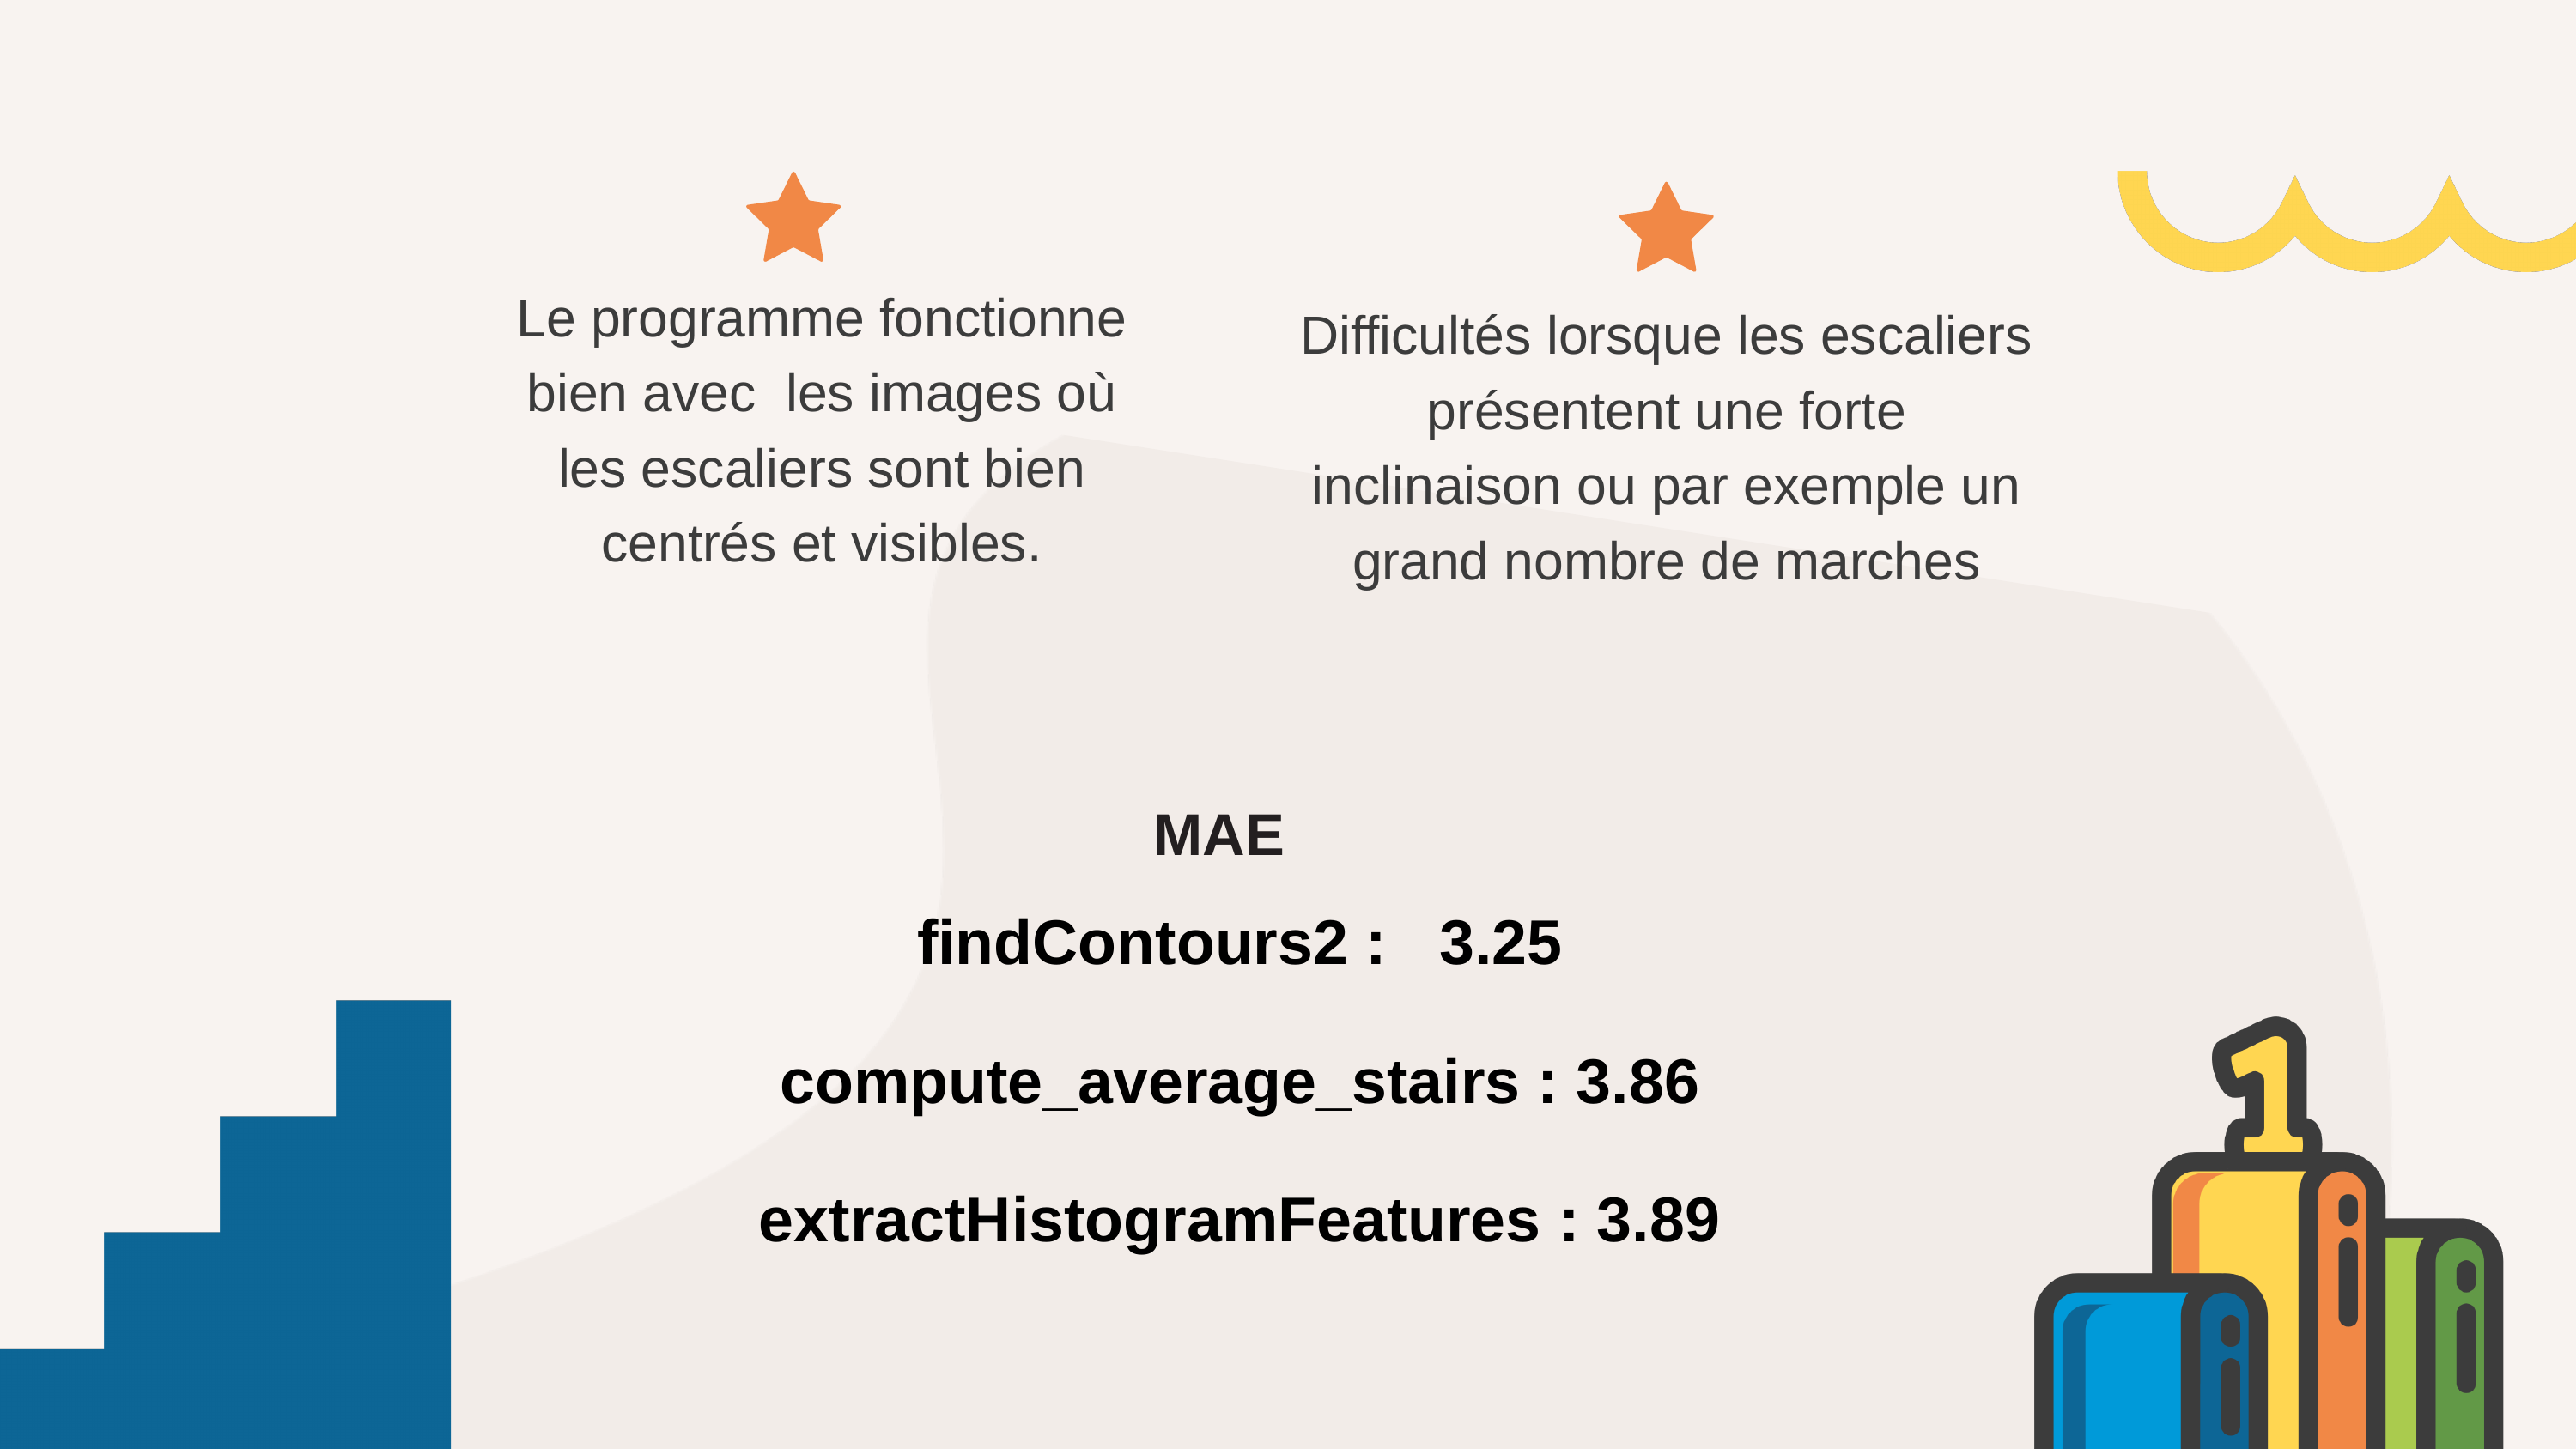

Le programme fonctionne bien avec  les images où les escaliers sont bien centrés et visibles.

Difficultés lorsque les escaliers présentent une forte inclinaison ou par exemple un grand nombre de marches
MAE
findContours2 :   3.25

compute_average_stairs : 3.86

extractHistogramFeatures : 3.89